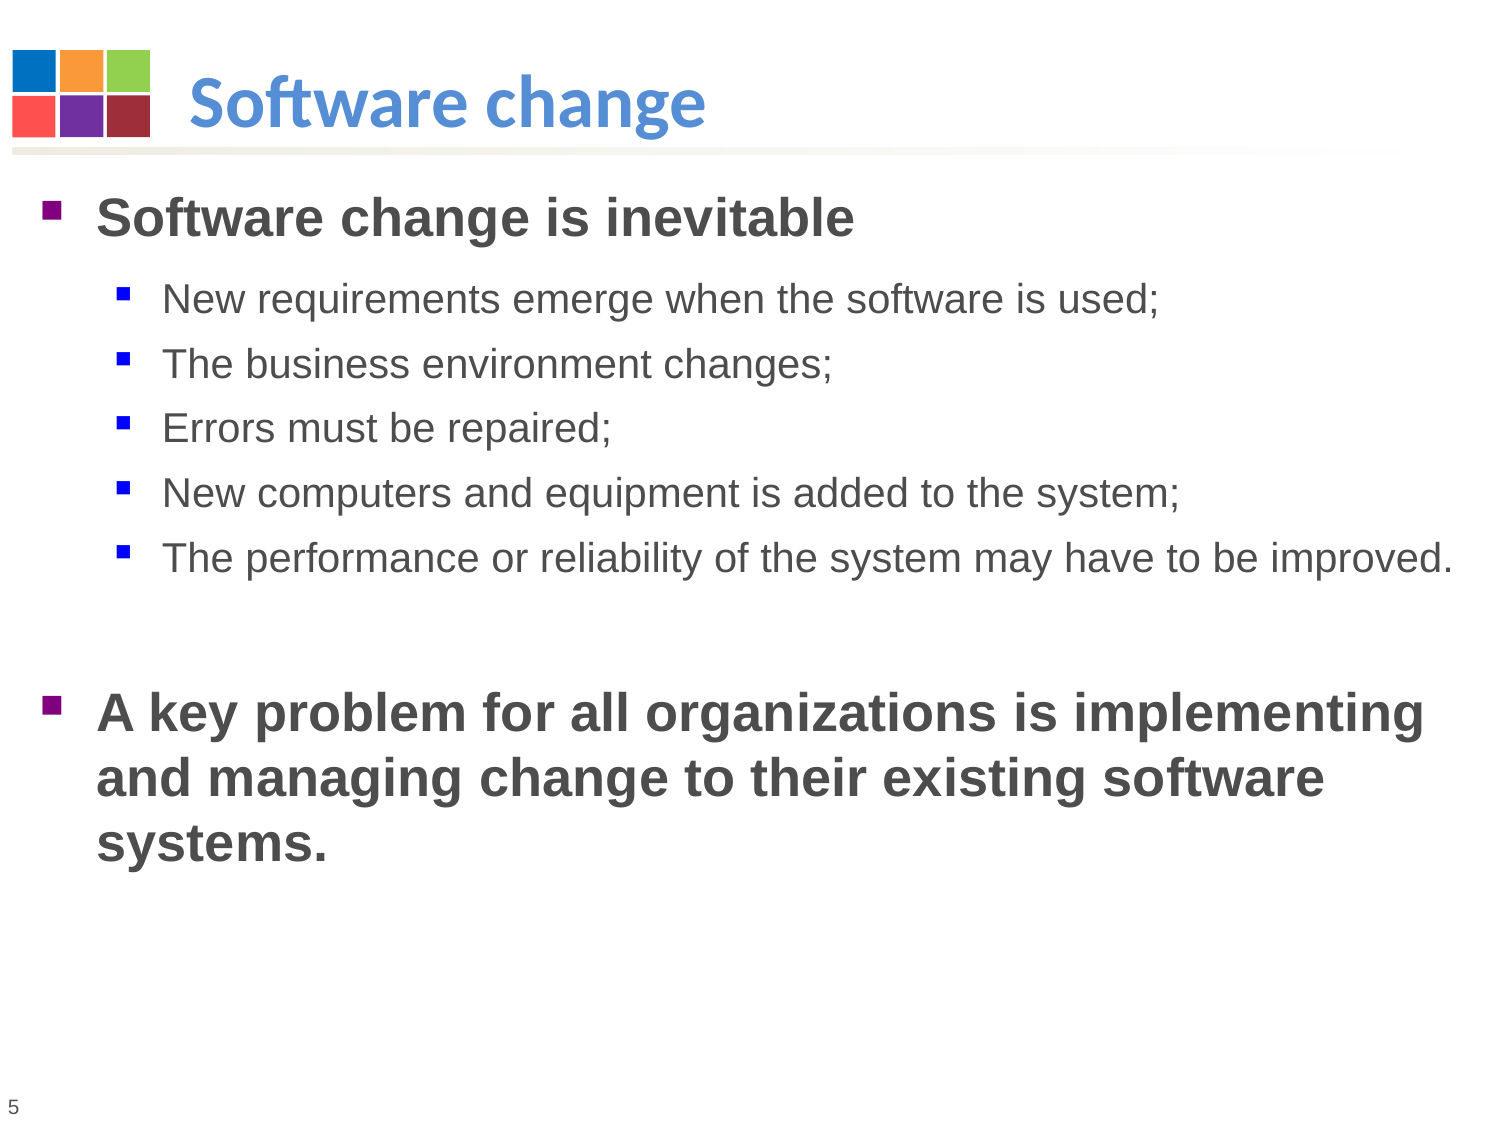

# Software change
Software change is inevitable
New requirements emerge when the software is used;
The business environment changes;
Errors must be repaired;
New computers and equipment is added to the system;
The performance or reliability of the system may have to be improved.

A key problem for all organizations is implementing and managing change to their existing software systems.